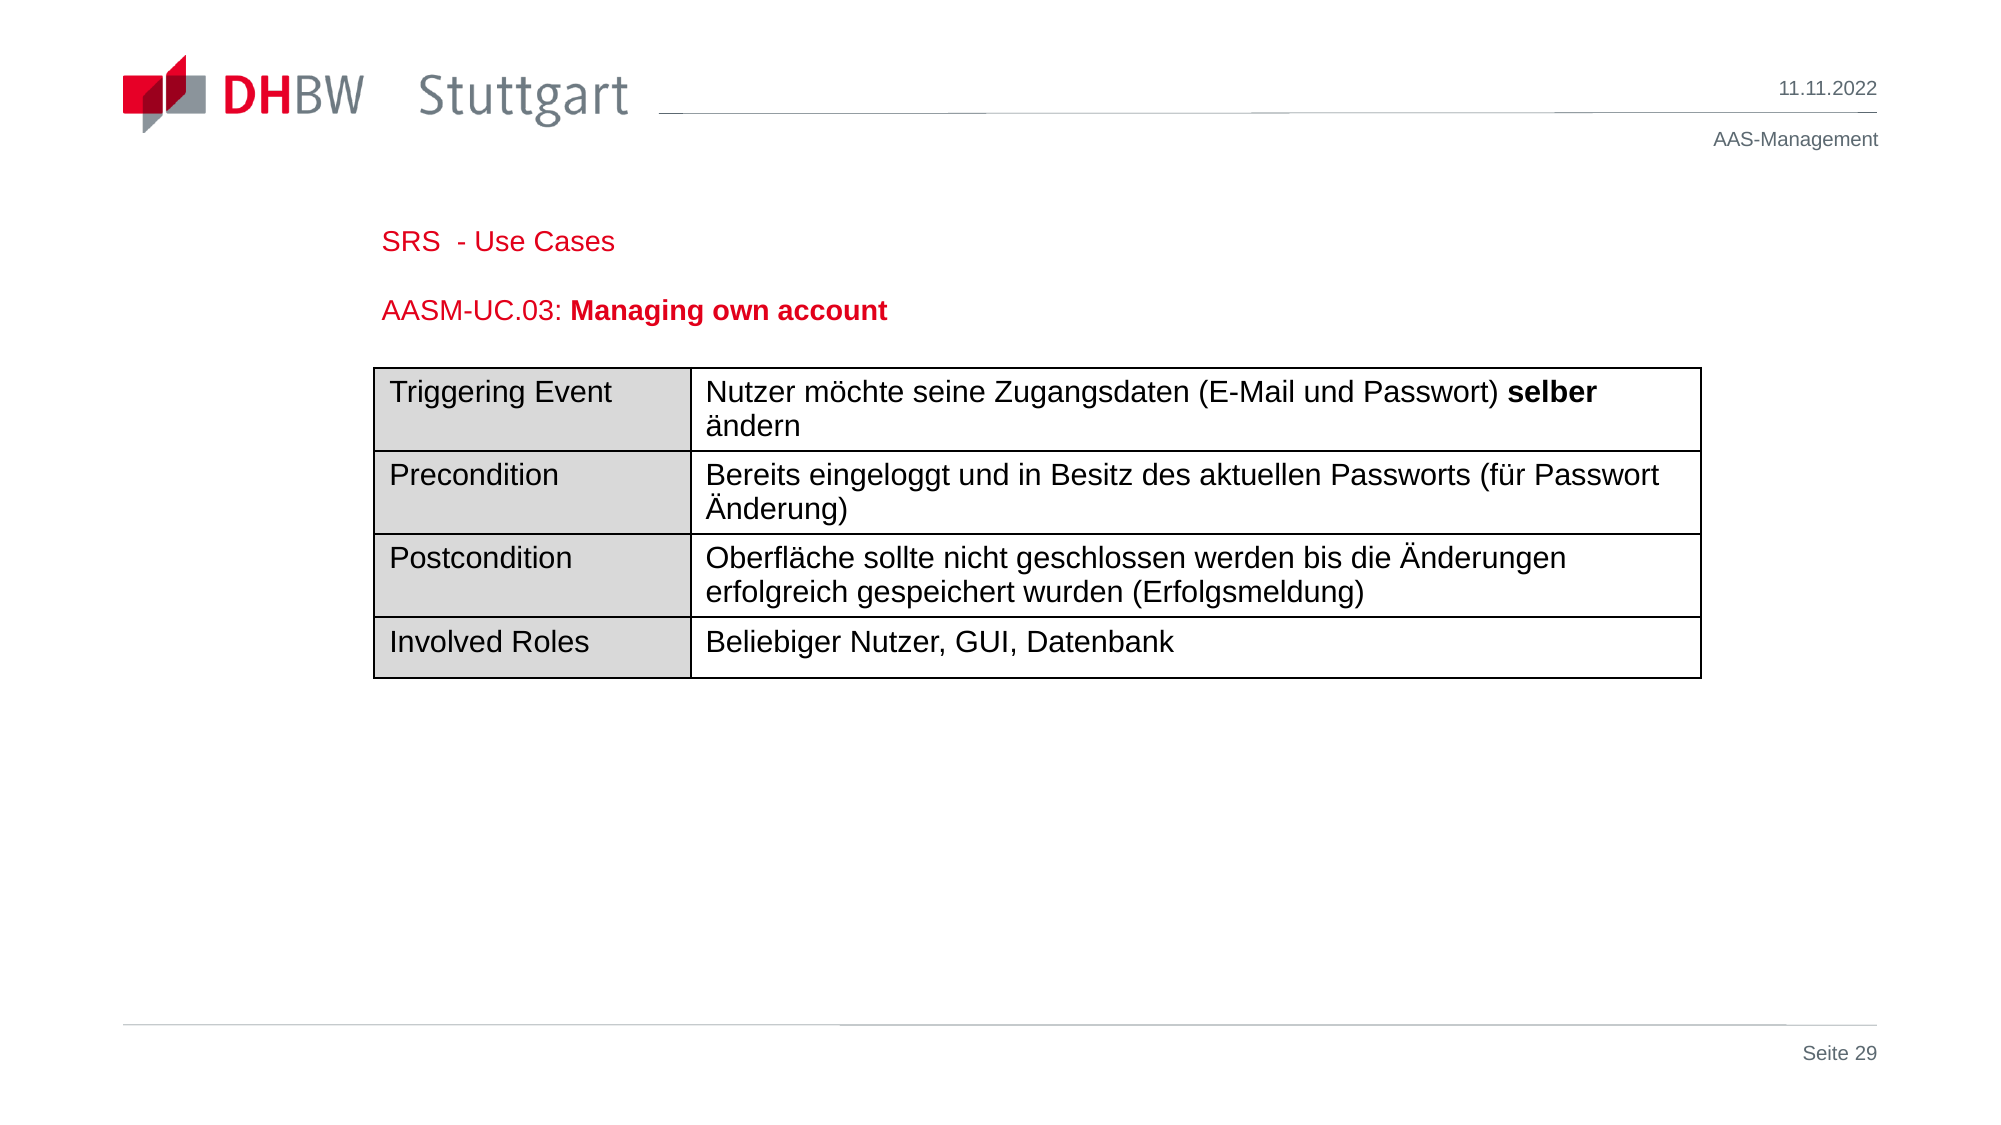

11.11.2022
# SRS  - Use Cases
SRS  - Use Cases
AASM-UC.03: Managing own account

| Triggering Event | Nutzer möchte seine Zugangsdaten (E-Mail und Passwort) selber ändern |
| --- | --- |
| Precondition | Bereits eingeloggt und in Besitz des aktuellen Passworts (für Passwort Änderung) |
| Postcondition | Oberfläche sollte nicht geschlossen werden bis die Änderungen erfolgreich gespeichert wurden (Erfolgsmeldung) |
| Involved Roles | Beliebiger Nutzer, GUI, Datenbank |
Seite 29